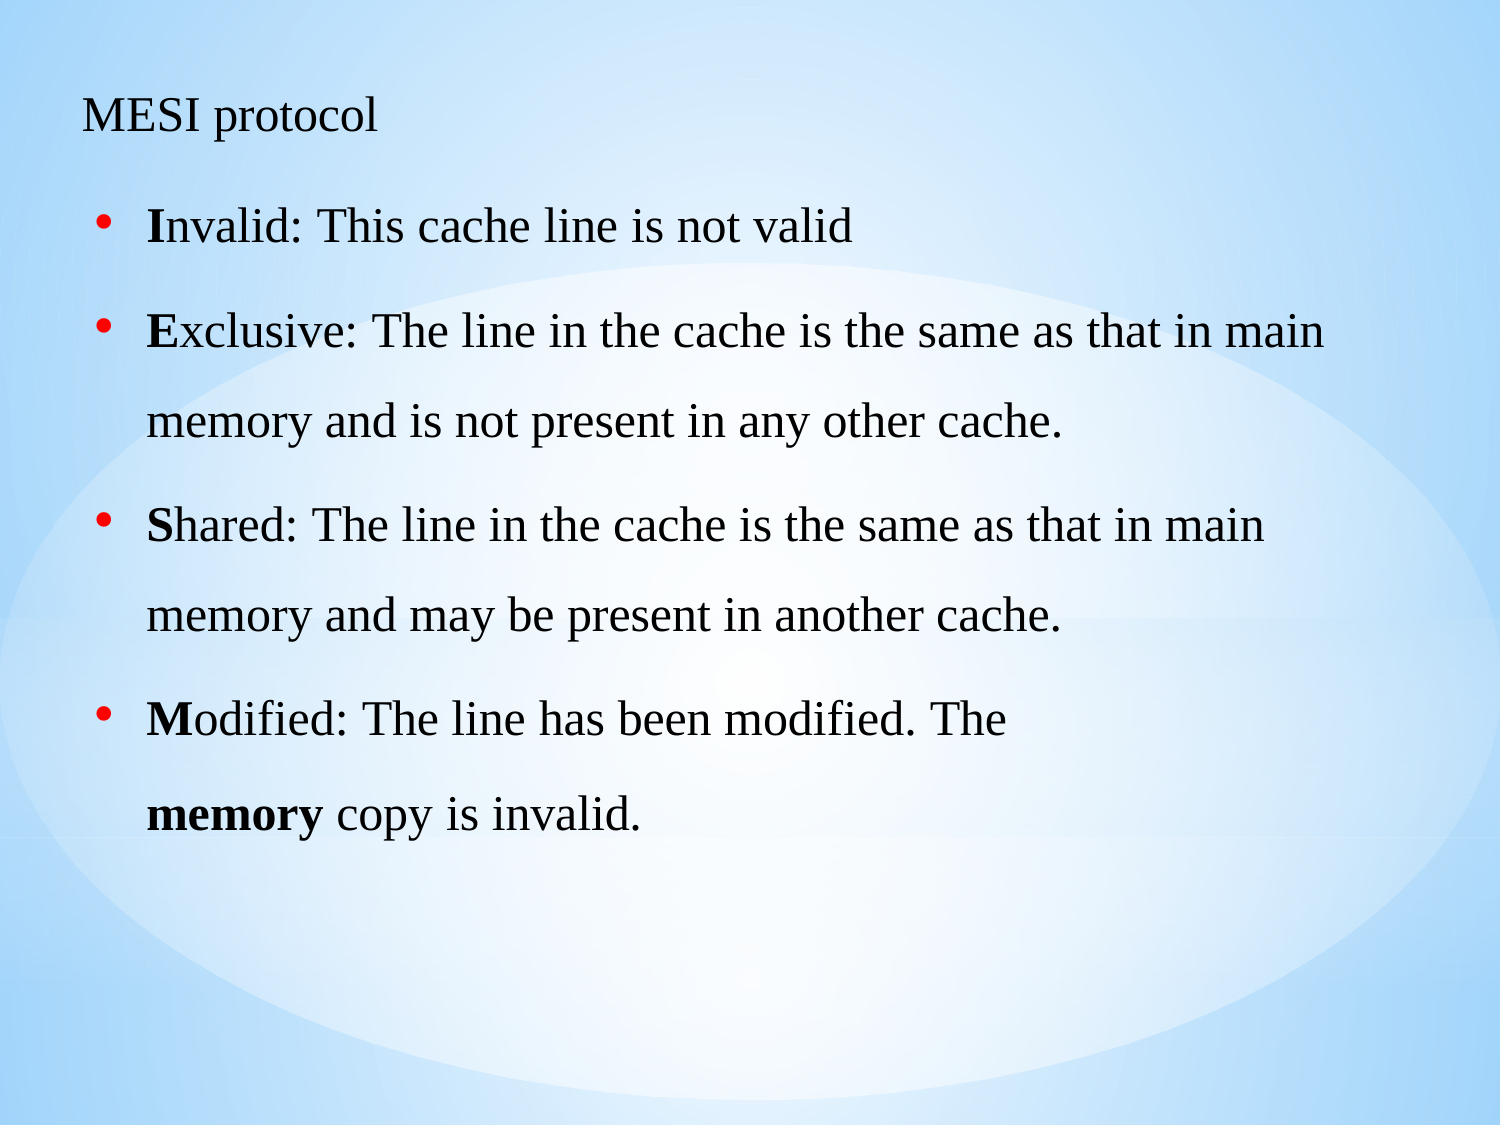

MESI protocol
Invalid: This cache line is not valid
Exclusive: The line in the cache is the same as that in main memory and is not present in any other cache.
Shared: The line in the cache is the same as that in main memory and may be present in another cache.
Modified: The line has been modified. The
memory copy is invalid.